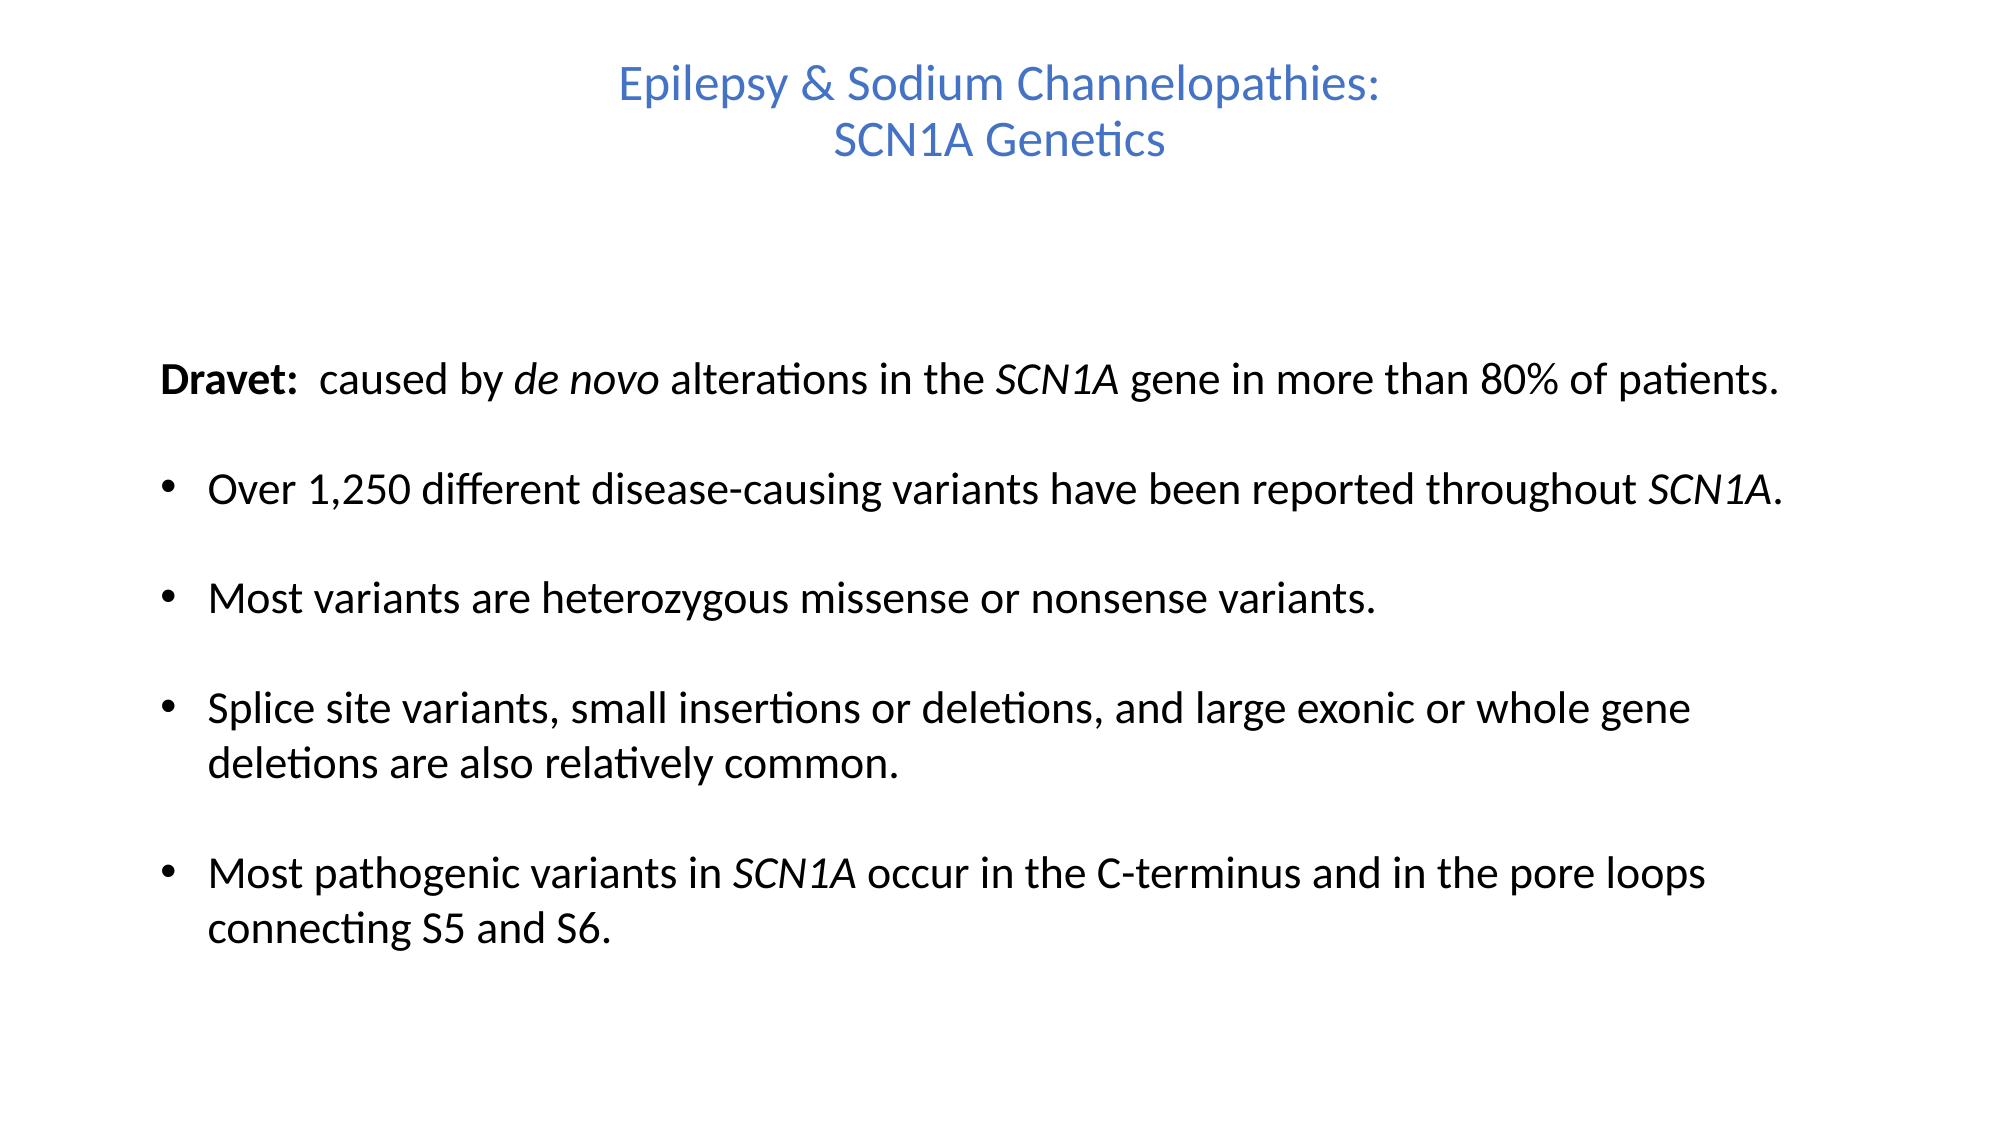

# Epilepsy & Sodium Channelopathies: SCN1A Genetics
Dravet:  caused by de novo alterations in the SCN1A gene in more than 80% of patients.

Over 1,250 different disease-causing variants have been reported throughout SCN1A.

Most variants are heterozygous missense or nonsense variants.

Splice site variants, small insertions or deletions, and large exonic or whole gene deletions are also relatively common.

Most pathogenic variants in SCN1A occur in the C-terminus and in the pore loops connecting S5 and S6.